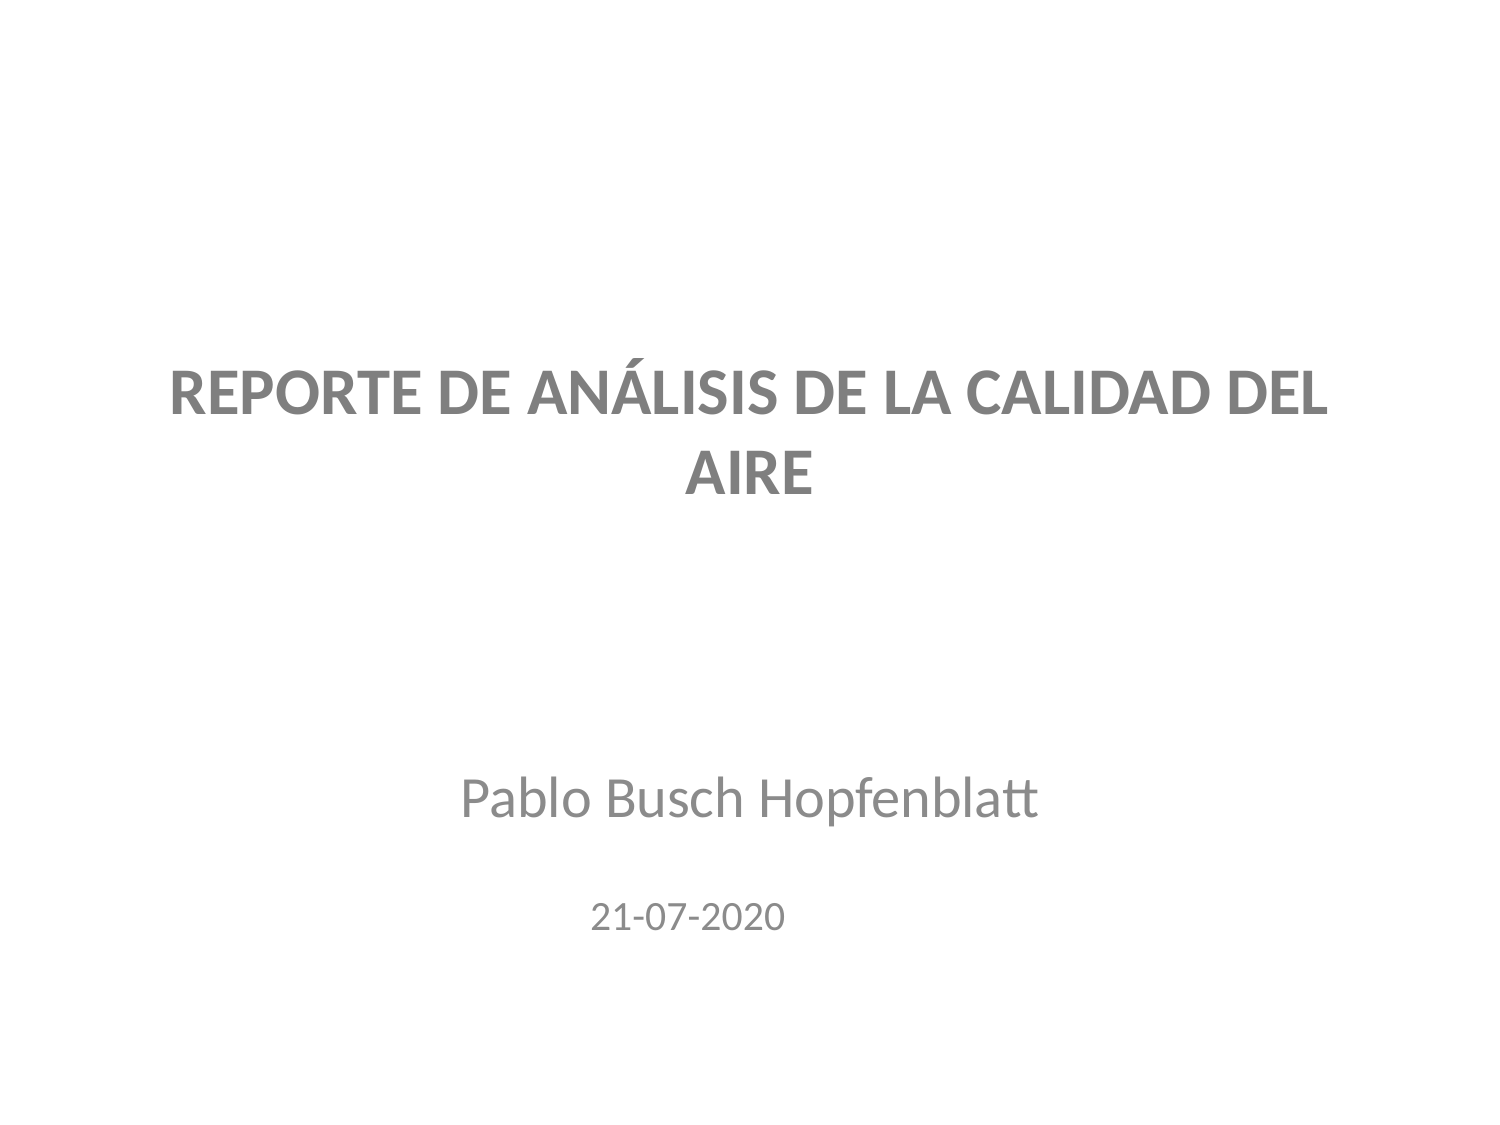

# Reporte de análisis de la Calidad del Aire
Pablo Busch Hopfenblatt
21-07-2020